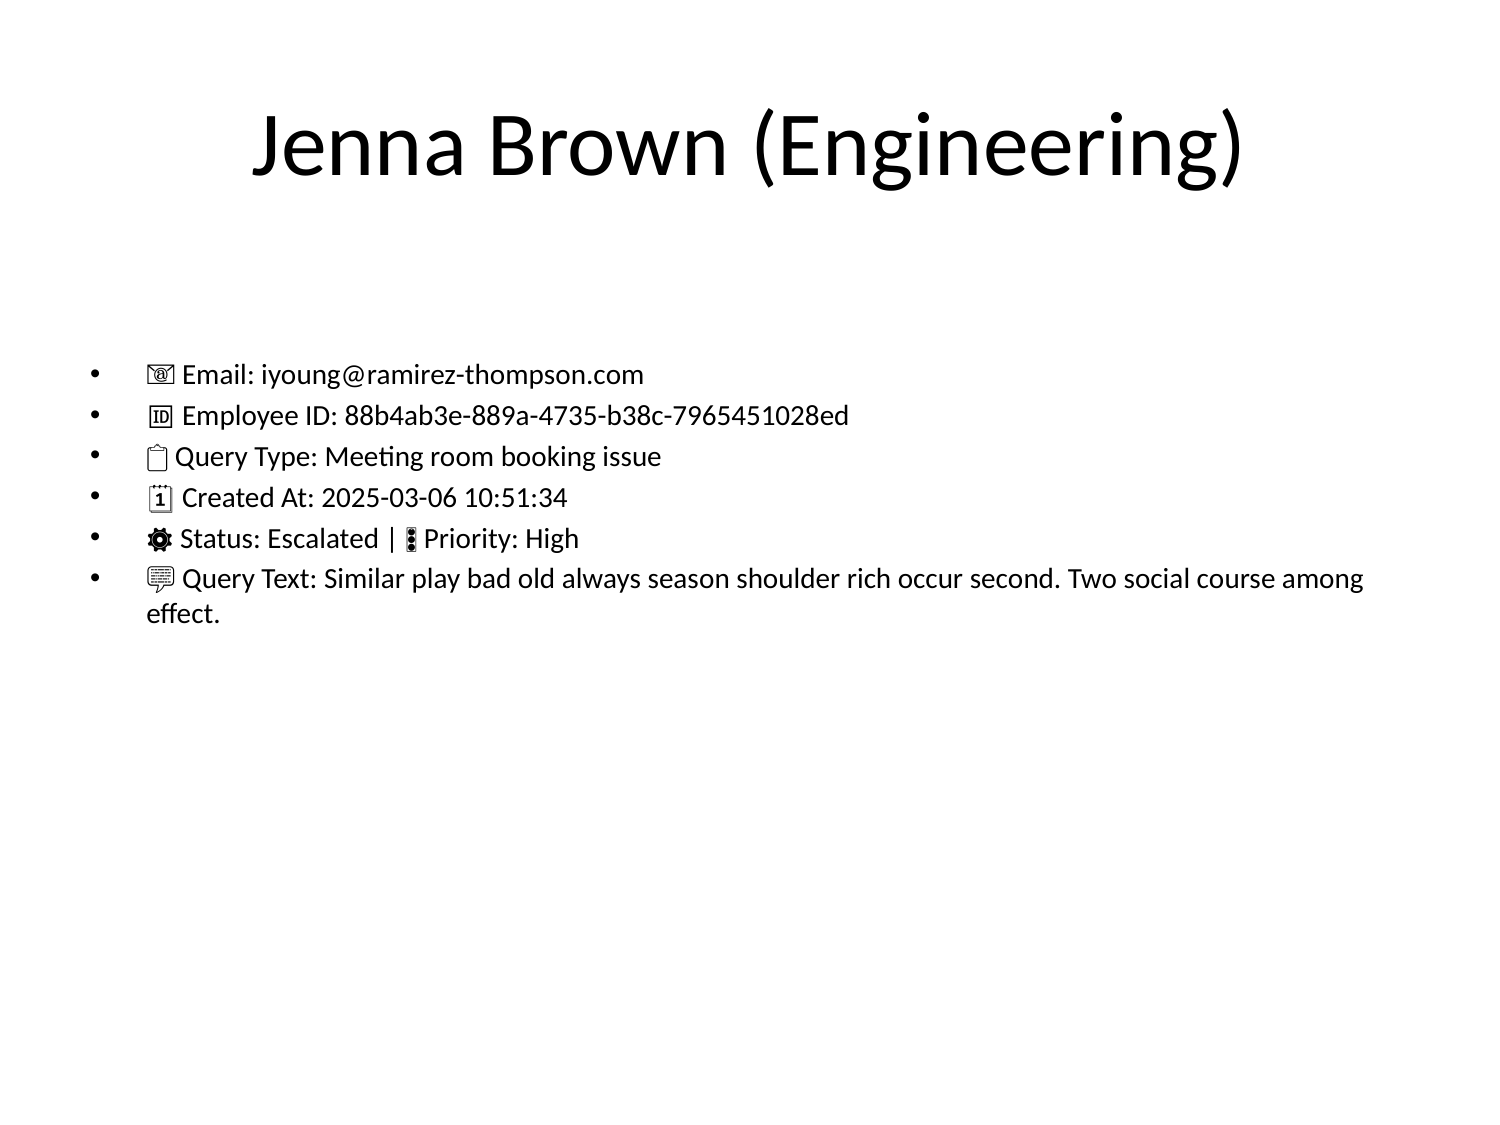

# Jenna Brown (Engineering)

📧 Email: iyoung@ramirez-thompson.com
🆔 Employee ID: 88b4ab3e-889a-4735-b38c-7965451028ed
📋 Query Type: Meeting room booking issue
🗓 Created At: 2025-03-06 10:51:34
⚙ Status: Escalated | 🚦 Priority: High
💬 Query Text: Similar play bad old always season shoulder rich occur second. Two social course among effect.